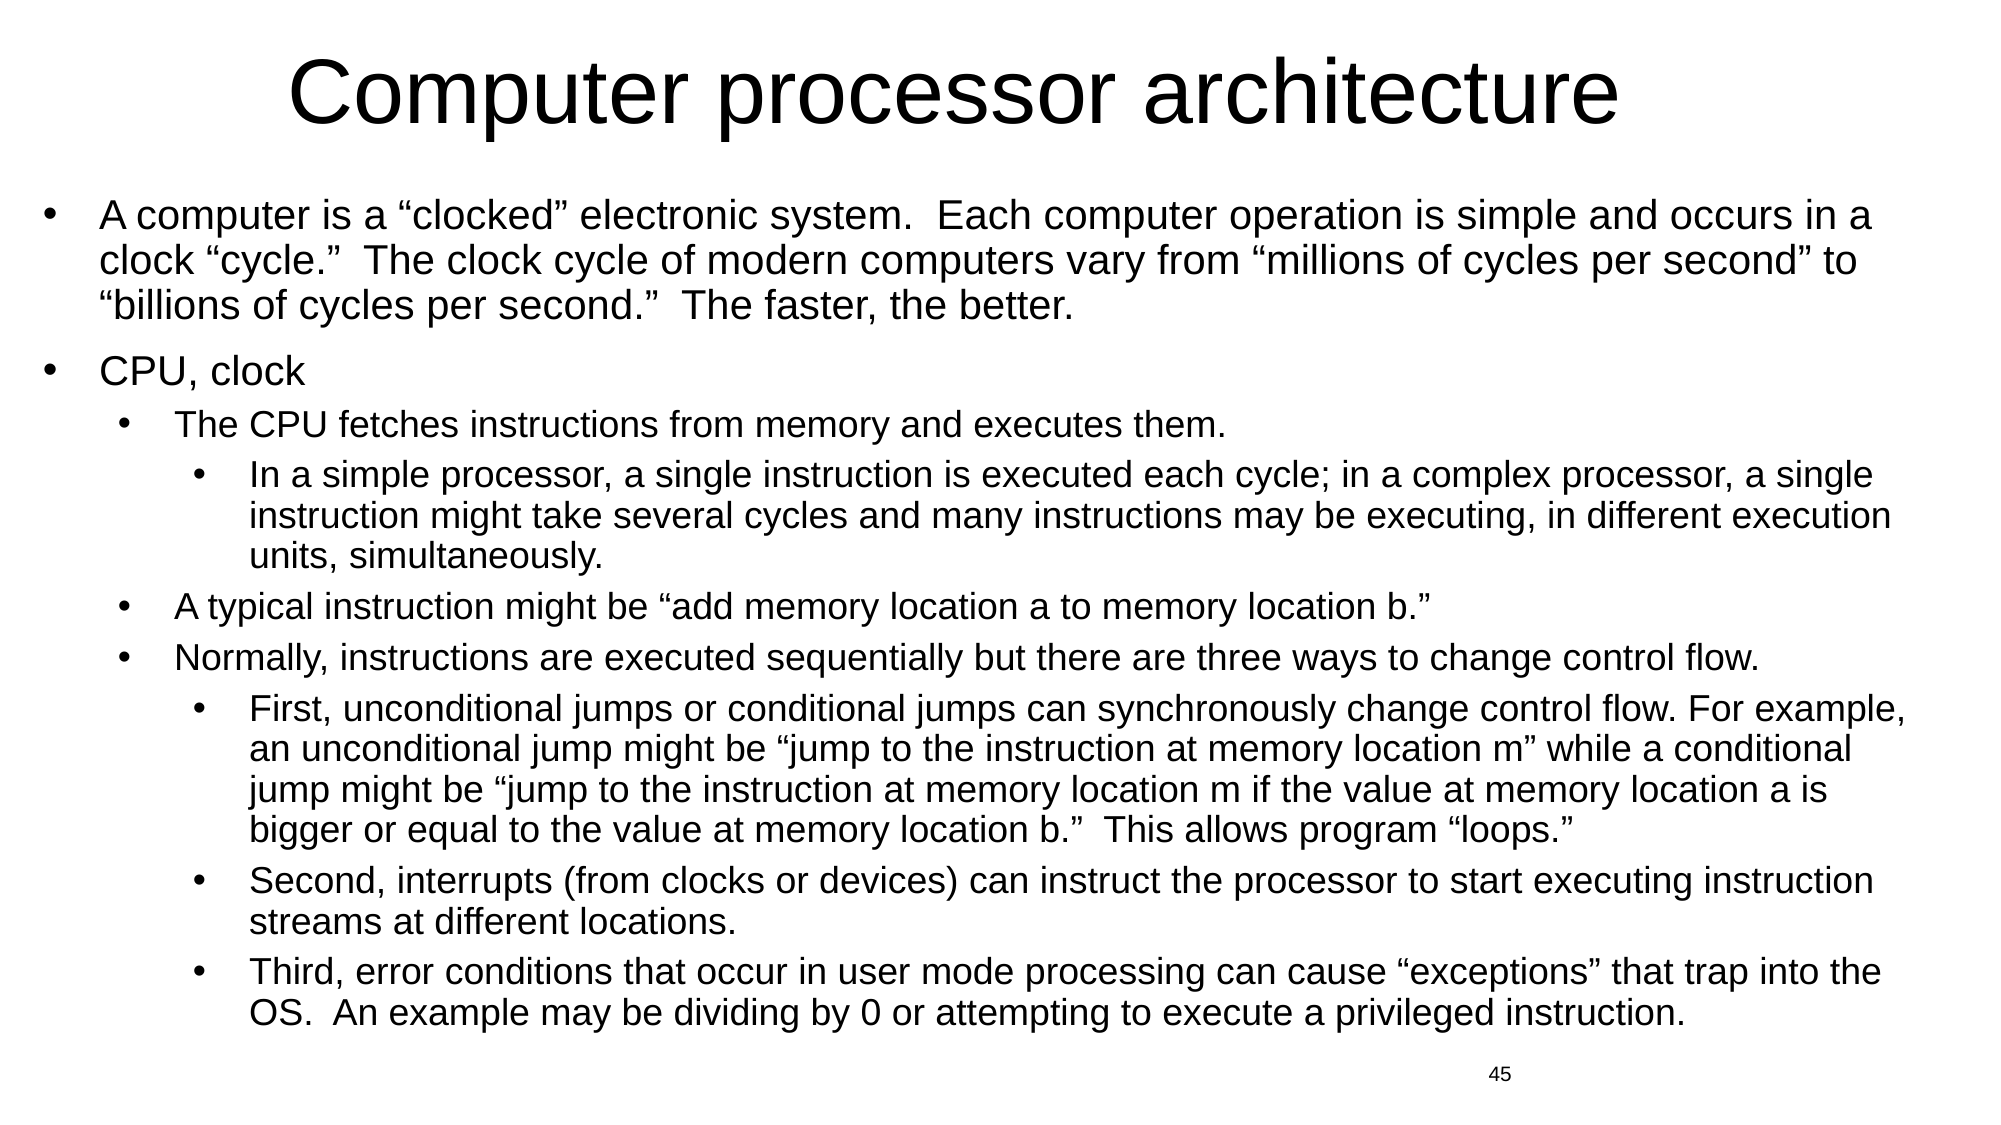

# Computer processor architecture
A computer is a “clocked” electronic system.  Each computer operation is simple and occurs in a clock “cycle.”  The clock cycle of modern computers vary from “millions of cycles per second” to “billions of cycles per second.”  The faster, the better.
CPU, clock
The CPU fetches instructions from memory and executes them.
In a simple processor, a single instruction is executed each cycle; in a complex processor, a single instruction might take several cycles and many instructions may be executing, in different execution units, simultaneously.
A typical instruction might be “add memory location a to memory location b.”
Normally, instructions are executed sequentially but there are three ways to change control flow.
First, unconditional jumps or conditional jumps can synchronously change control flow. For example, an unconditional jump might be “jump to the instruction at memory location m” while a conditional jump might be “jump to the instruction at memory location m if the value at memory location a is bigger or equal to the value at memory location b.”  This allows program “loops.”
Second, interrupts (from clocks or devices) can instruct the processor to start executing instruction streams at different locations.
Third, error conditions that occur in user mode processing can cause “exceptions” that trap into the OS.  An example may be dividing by 0 or attempting to execute a privileged instruction.
45